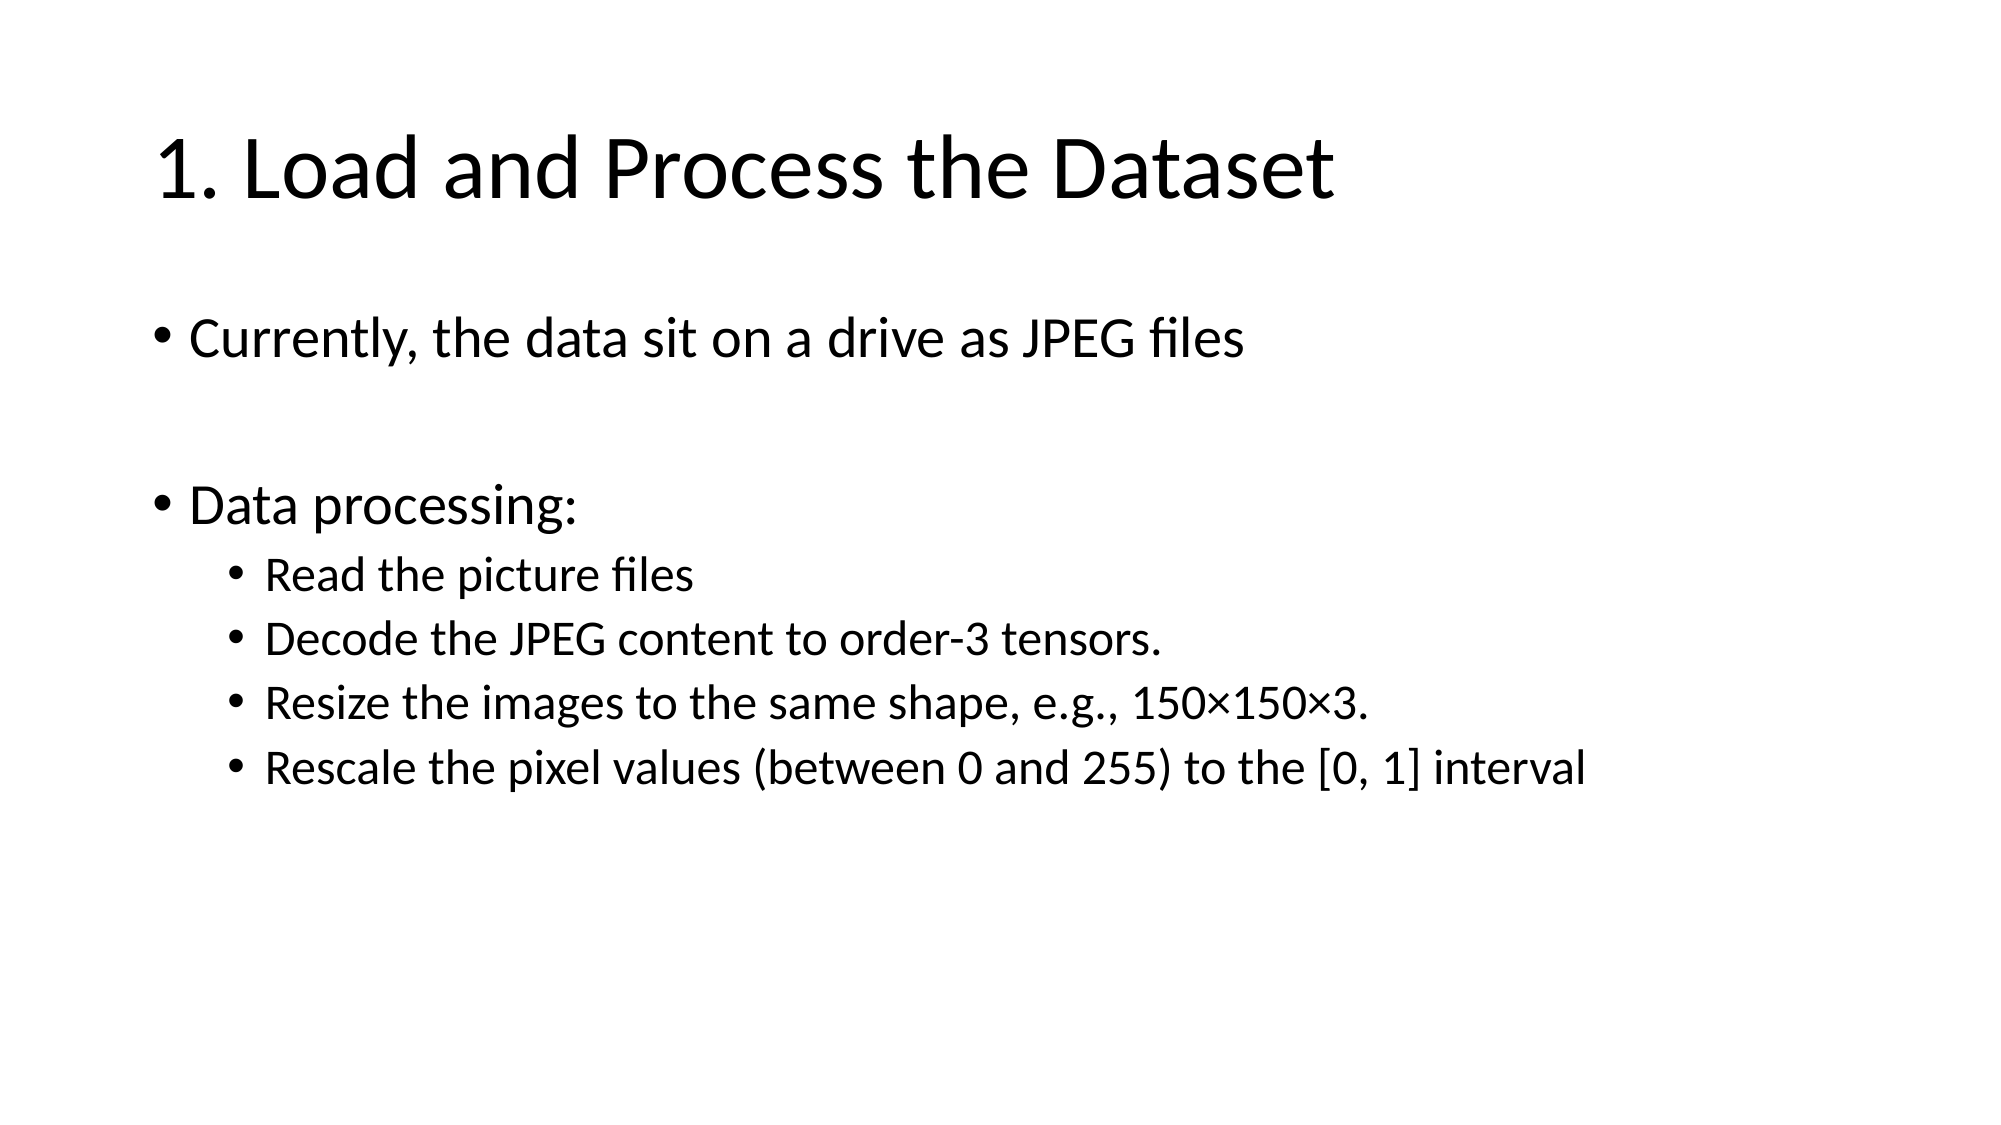

# 1. Load and Process the Dataset
Currently, the data sit on a drive as JPEG files

Data processing:
Read the picture files
Decode the JPEG content to order-3 tensors.
Resize the images to the same shape, e.g., 150×150×3.
Rescale the pixel values (between 0 and 255) to the [0, 1] interval